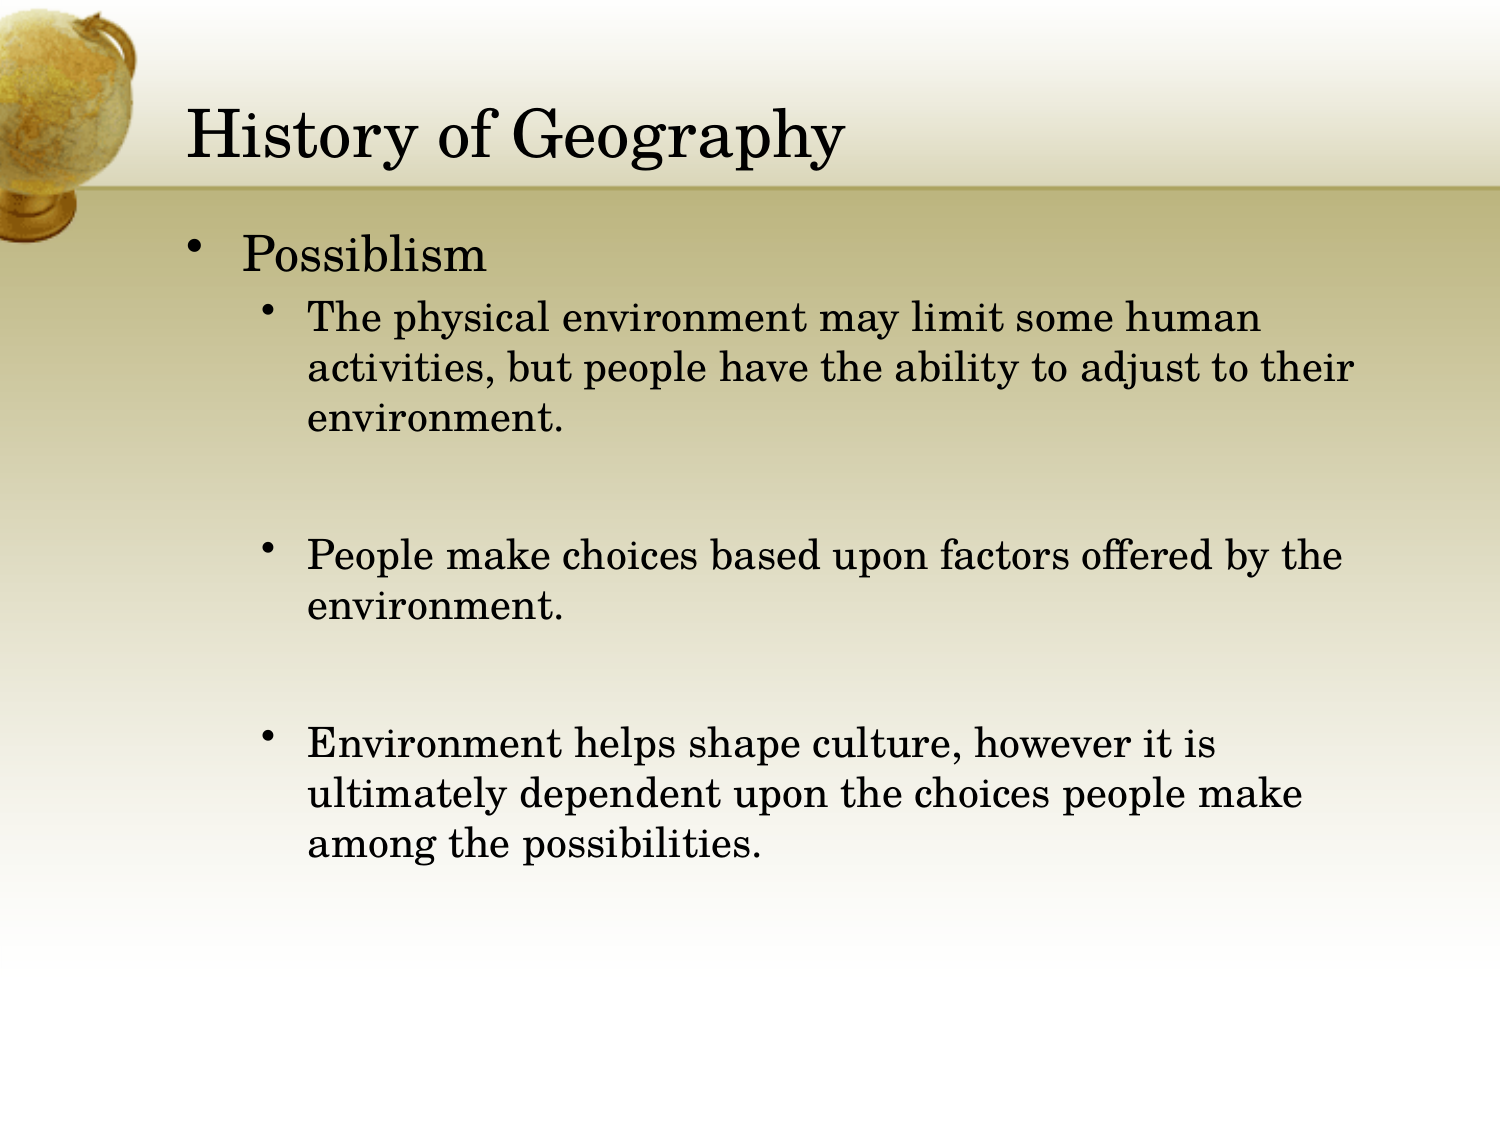

# History of Geography
Possiblism
The physical environment may limit some human activities, but people have the ability to adjust to their environment.

People make choices based upon factors offered by the environment.

Environment helps shape culture, however it is ultimately dependent upon the choices people make among the possibilities.